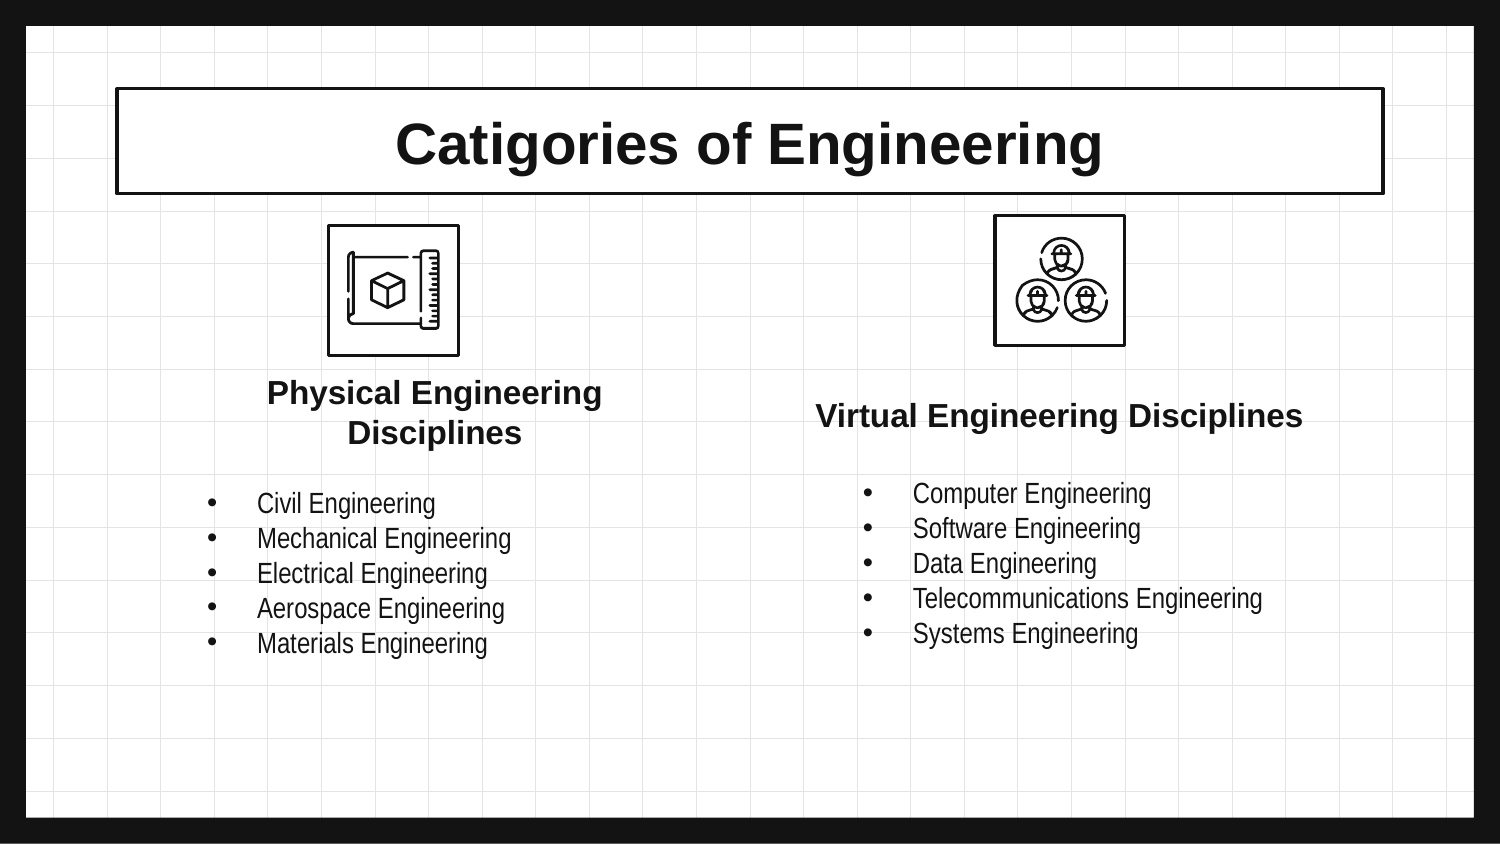

# Catigories of Engineering

Virtual Engineering Disciplines
Physical Engineering Disciplines
Computer Engineering
Software Engineering
Data Engineering
Telecommunications Engineering
Systems Engineering
Civil Engineering
Mechanical Engineering
Electrical Engineering
Aerospace Engineering
Materials Engineering